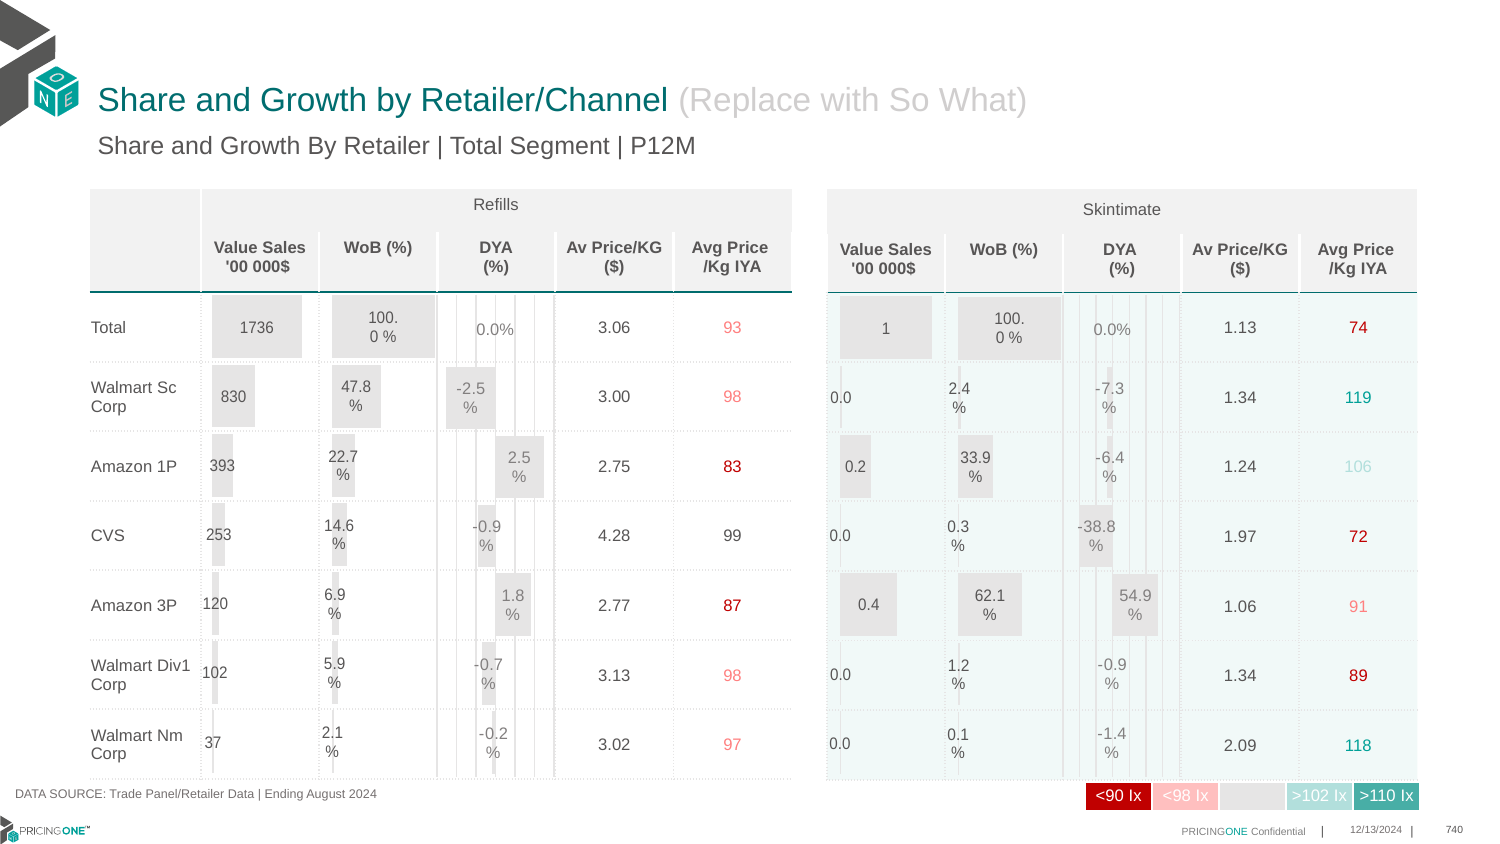

# Share and Growth by Retailer/Channel (Replace with So What)
Share and Growth By Retailer | Total Segment | P12M
|  | Refills | Total Category |  |  |  |
| --- | --- | --- | --- | --- | --- |
|  | Value Sales '00 000$ | WoB (%) | DYA (%) | Av Price/KG ($) | Avg Price /Kg IYA |
| Total |  |  |  | 3.06 | 93 |
| Walmart Sc Corp |  |  |  | 3.00 | 98 |
| Amazon 1P |  |  |  | 2.75 | 83 |
| CVS |  |  |  | 4.28 | 99 |
| Amazon 3P |  |  |  | 2.77 | 87 |
| Walmart Div1 Corp |  |  |  | 3.13 | 98 |
| Walmart Nm Corp |  |  |  | 3.02 | 97 |
| Skintimate | Client |  |  |  |
| --- | --- | --- | --- | --- |
| Value Sales '00 000$ | WoB (%) | DYA (%) | Av Price/KG ($) | Avg Price /Kg IYA |
|  |  |  | 1.13 | 74 |
|  |  |  | 1.34 | 119 |
|  |  |  | 1.24 | 106 |
|  |  |  | 1.97 | 72 |
|  |  |  | 1.06 | 91 |
|  |  |  | 1.34 | 89 |
|  |  |  | 2.09 | 118 |

### Chart

| Category | Value Sales |
|---|---|
| Grand Total | 173593137.0 |
| Walmart Sc Corp | 82981697.0 |
| Amazon 1P | 39338912.0 |
| CVS | 25303753.0 |
| Amazon 3P | 12036476.0 |
| Walmart Div1 Corp | 10208114.0 |
| Walmart Nm Corp | 3724185.0 |

### Chart

| Category | Trade WoB % |
|---|---|
| Grand Total | 1.0 |
| Walmart Sc Corp | 0.47802406497210775 |
| Amazon 1P | 0.22661559483195468 |
| CVS | 0.14576470842853656 |
| Amazon 3P | 0.06933728030964727 |
| Walmart Div1 Corp | 0.058804824755255156 |
| Walmart Nm Corp | 0.021453526702498612 |

### Chart

| Category | Value Sales |
|---|---|
| Grand Total | 62877.0 |
| Walmart Sc Corp | 1512.0 |
| Amazon 1P | 21306.0 |
| CVS | 183.0 |
| Amazon 3P | 39073.0 |
| Walmart Div1 Corp | 755.0 |
| Walmart Nm Corp | 48.0 |

### Chart

| Category | Trade WoB % |
|---|---|
| Grand Total | 1.0 |
| Walmart Sc Corp | 0.02404694880480939 |
| Amazon 1P | 0.3388520444677704 |
| CVS | 0.002910444200582089 |
| Amazon 3P | 0.6214195969909506 |
| Walmart Div1 Corp | 0.012007570335734847 |
| Walmart Nm Corp | 0.0007633952001526791 |

### Chart

| Category | Trade WoB % DYA |
|---|---|
| Grand Total | 0.0 |
| Walmart Sc Corp | -0.025322326155077512 |
| Amazon 1P | 0.0247754183618816 |
| CVS | -0.00883254625583979 |
| Amazon 3P | 0.018301340481382003 |
| Walmart Div1 Corp | -0.006958842237151777 |
| Walmart Nm Corp | -0.001963044195194486 |

### Chart

| Category | Trade WoB % DYA |
|---|---|
| Grand Total | 0.0 |
| Walmart Sc Corp | -0.0728422258584932 |
| Amazon 1P | -0.06386389964780048 |
| CVS | -0.3880918551962631 |
| Amazon 3P | 0.5486007041959604 |
| Walmart Div1 Corp | -0.009336982749580466 |
| Walmart Nm Corp | -0.01446574074382311 |
DATA SOURCE: Trade Panel/Retailer Data | Ending August 2024
| <90 Ix | <98 Ix |  | >102 Ix | >110 Ix |
| --- | --- | --- | --- | --- |

12/13/2024
740